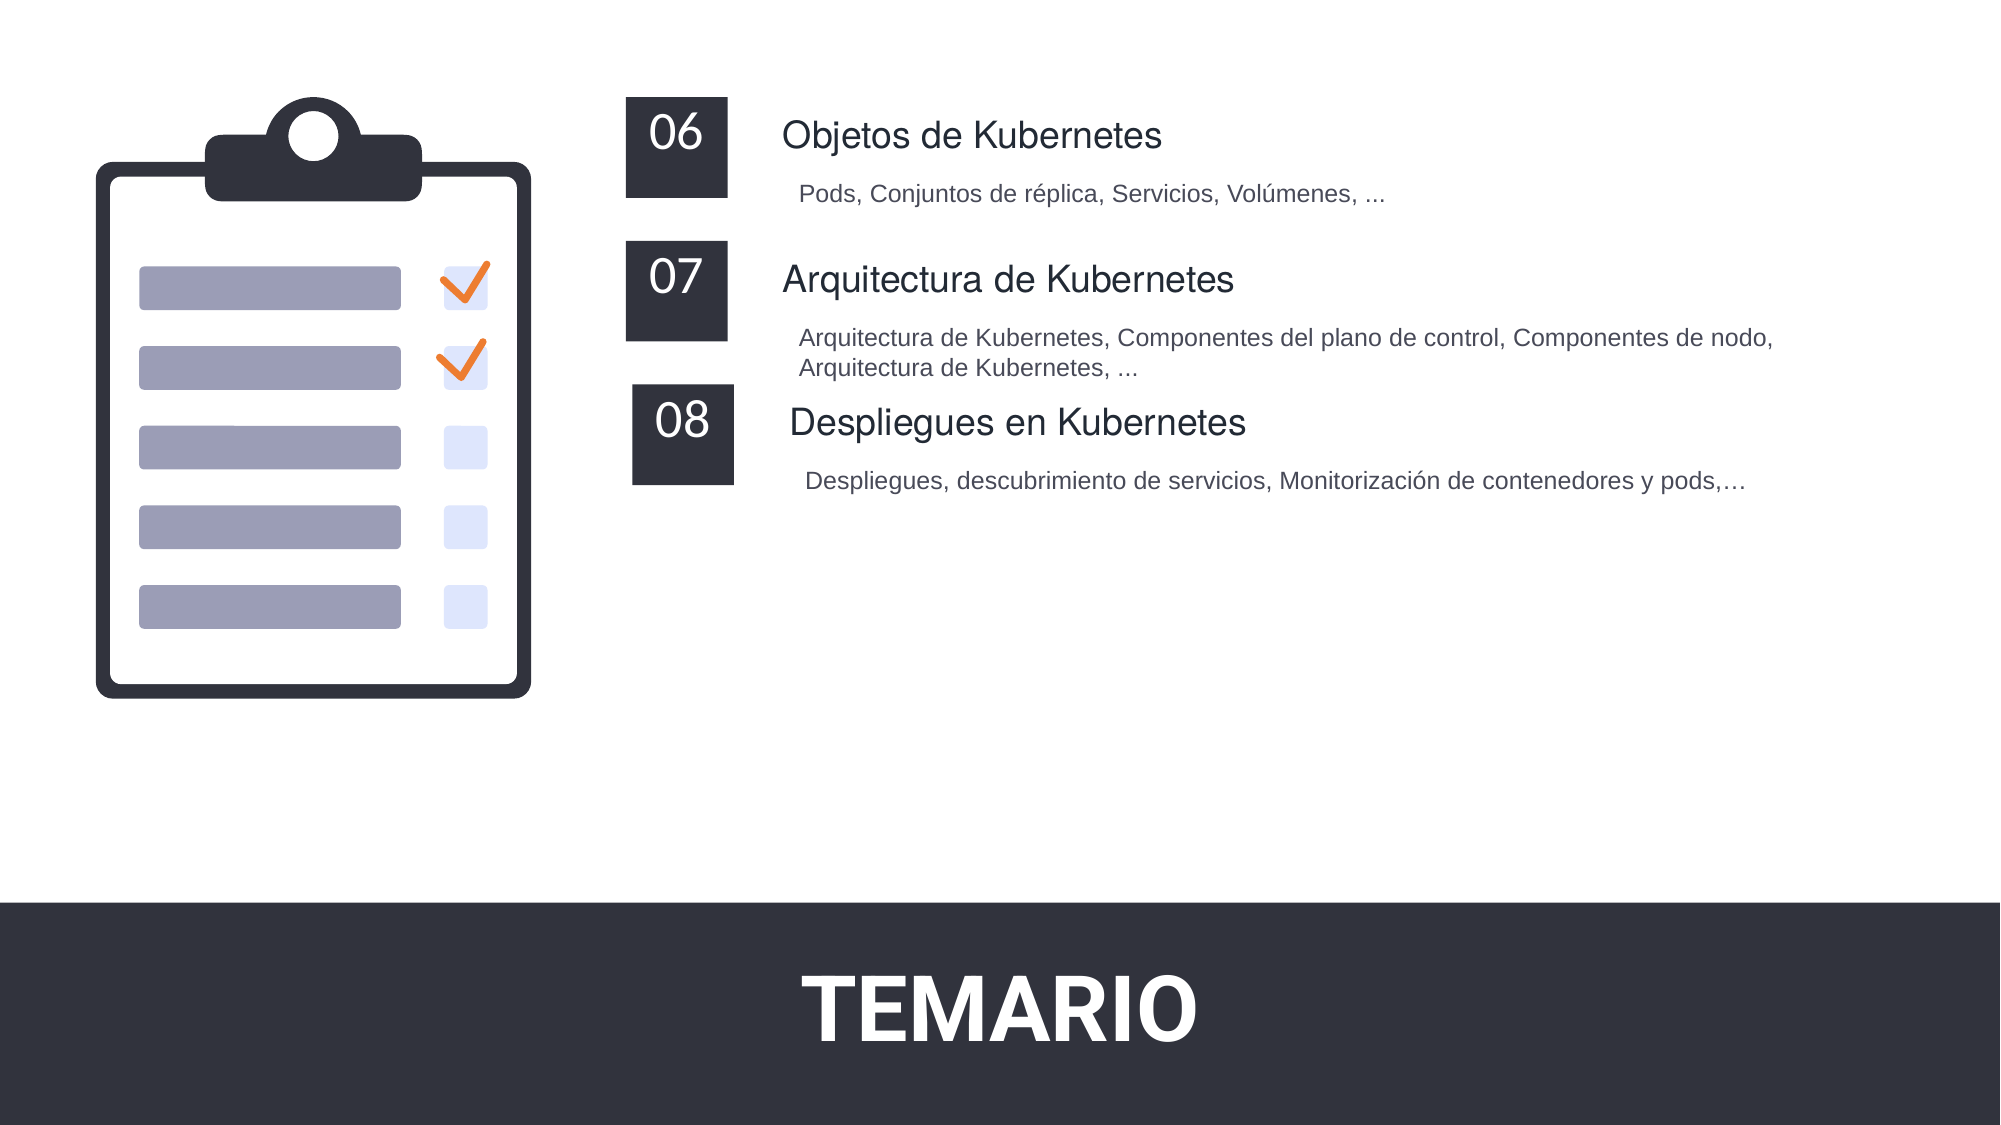

06
Objetos de Kubernetes
Pods, Conjuntos de réplica, Servicios, Volúmenes, ...
07
Arquitectura de Kubernetes
Arquitectura de Kubernetes, Componentes del plano de control, Componentes de nodo, Arquitectura de Kubernetes, ...
08
Despliegues en Kubernetes
Despliegues, descubrimiento de servicios, Monitorización de contenedores y pods,…
# TEMARIO